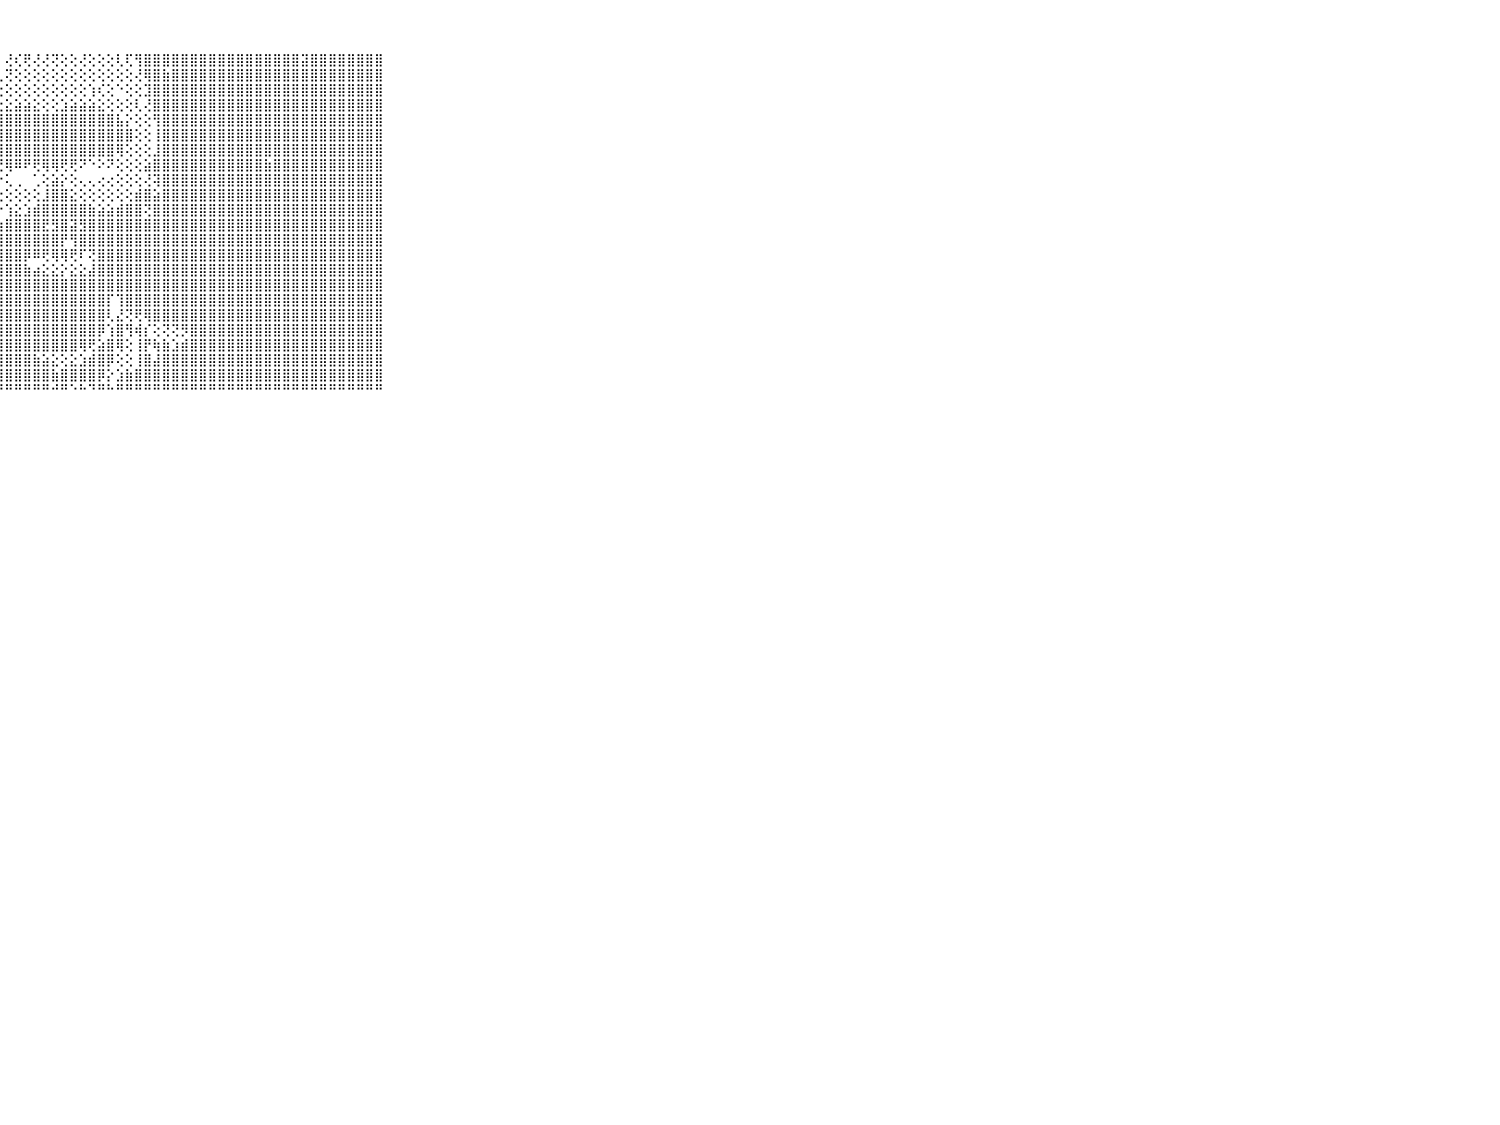

⠀⠀⠀⠀⠀⠀⠀⠀⠀⠀⠀⣿⣿⣿⣿⣿⣿⣿⣿⣿⣿⡿⡯⢕⢕⢕⢱⡇⢜⢎⢟⢜⢜⢝⢕⢕⢜⢕⢕⢕⢇⢏⢻⣿⣿⣿⣿⣿⣿⣿⣿⣿⣿⣿⣿⣿⣿⣿⣿⣿⣽⣿⣿⣿⣿⣿⣿⣿⣿⠀⠀⠀⠀⠀⠀⠀⠀⠀⠀⠀⠀
⠀⠀⠀⠀⠀⠀⠀⠀⠀⠀⠀⣿⣿⣿⣿⣿⣿⣿⣿⣿⢟⢕⢕⢕⢕⡱⢗⢇⢝⢕⢕⢕⢕⢕⢕⢕⢕⢕⢕⢕⢕⢕⢜⢿⣿⣷⣿⣿⣿⣿⣿⣿⣿⣿⣿⣿⣿⣿⣿⣿⣿⣿⣿⣿⣿⣿⣿⣿⣿⠀⠀⠀⠀⠀⠀⠀⠀⠀⠀⠀⠀
⠀⠀⠀⠀⠀⠀⠀⠀⠀⠀⠀⣿⣿⣿⣿⣿⣿⣿⣿⣷⢕⢕⢕⢕⢕⢕⢕⢕⢕⢕⢕⢕⢕⢕⢕⢕⢕⢱⢎⢕⠑⢕⢕⣹⣿⣿⣿⣿⣿⣿⣿⣿⣿⣿⣿⣿⣿⣿⣿⣿⣿⣿⣿⣿⣿⣿⣿⣿⣿⠀⠀⠀⠀⠀⠀⠀⠀⠀⠀⠀⠀
⠀⠀⠀⠀⠀⠀⠀⠀⠀⠀⠀⣿⣿⣿⣿⣿⣿⣿⡏⢕⢕⢕⢕⢕⢕⢕⢕⣕⣕⣵⣵⣕⢕⢕⣱⣵⣵⣵⣕⢕⢕⢕⢇⢜⣿⣿⣿⣿⣿⣿⣿⣿⣿⣿⣿⣿⣿⣿⣿⣿⣿⣿⣿⣿⣿⣿⣿⣿⣿⠀⠀⠀⠀⠀⠀⠀⠀⠀⠀⠀⠀
⠀⠀⠀⠀⠀⠀⠀⠀⠀⠀⠀⣿⣿⣿⣿⣿⣿⣿⣿⣧⢕⢕⢕⢕⣱⣾⣿⣿⣿⣿⣿⣿⣿⣿⣿⣿⣿⣿⣿⣿⣧⡕⢕⢕⢻⣿⣿⣿⣿⣿⣿⣿⣿⣿⣿⣿⣿⣿⣿⣿⣿⣿⣿⣿⣿⣿⣿⣿⣿⠀⠀⠀⠀⠀⠀⠀⠀⠀⠀⠀⠀
⠀⠀⠀⠀⠀⠀⠀⠀⠀⠀⠀⣿⣿⣿⣿⣿⣿⣿⣿⣿⡕⢕⢕⢱⣿⣿⣿⣿⣿⣿⣿⣿⣿⣿⣿⣿⣿⣿⣿⣿⣿⣿⢕⢕⢸⣿⣿⣿⣿⣿⣿⣿⣿⣿⣿⣿⣿⣿⣿⣿⣿⣿⣿⣿⣿⣿⣿⣿⣿⠀⠀⠀⠀⠀⠀⠀⠀⠀⠀⠀⠀
⠀⠀⠀⠀⠀⠀⠀⠀⠀⠀⠀⣿⣿⣿⣿⣿⣿⣿⣿⣿⡇⢕⢕⣾⣿⣿⣿⣿⣿⣿⣿⣿⣿⣿⣿⣿⣿⣿⣿⣿⢿⢕⢕⢕⣸⣿⣿⣿⣿⣿⣿⣿⣿⣿⣿⣿⣿⣿⣿⣿⣿⣿⣿⣿⣿⣿⣿⣿⣿⠀⠀⠀⠀⠀⠀⠀⠀⠀⠀⠀⠀
⠀⠀⠀⠀⠀⠀⠀⠀⠀⠀⠀⣿⣿⣿⣿⣿⣿⣿⣿⣿⡧⢕⢕⢽⢿⢟⢟⢟⢿⠿⠟⢟⢿⢿⢟⢟⠝⠑⠕⠝⢕⢕⢕⣵⣿⣿⣿⣿⣿⣿⣿⣿⣿⣿⣿⣿⣷⣿⣿⣿⣿⣿⣿⣿⣿⣿⣿⣿⣿⠀⠀⠀⠀⠀⠀⠀⠀⠀⠀⠀⠀
⠀⠀⠀⠀⠀⠀⠀⠀⠀⠀⠀⣿⣿⣿⣿⣿⣿⣿⣿⣿⣿⡕⣕⣱⡜⢕⢕⠑⢅⢀⠀⢁⢕⣵⡕⢕⢄⢄⢔⢔⢕⢕⢕⢜⢽⣿⣿⣿⣿⣿⣿⣿⣿⣿⣿⣿⣿⣿⣿⣿⣿⣿⣿⣿⣿⣿⣿⣿⣿⠀⠀⠀⠀⠀⠀⠀⠀⠀⠀⠀⠀
⠀⠀⠀⠀⠀⠀⠀⠀⠀⠀⠀⣿⣿⣿⣿⣿⣿⣿⣿⣿⣿⣷⡟⢜⢳⢕⢕⢔⢕⢕⢕⢕⣸⣿⣿⣕⢕⢕⢕⢕⢕⢕⣾⣿⣵⣿⣿⣿⣿⣿⣿⣿⣿⣿⣿⣿⣿⣿⣿⣿⣿⣿⣿⣿⣿⣿⣿⣿⣿⠀⠀⠀⠀⠀⠀⠀⠀⠀⠀⠀⠀
⠀⠀⠀⠀⠀⠀⠀⠀⠀⠀⠀⣿⣿⣿⣿⣿⣿⣿⣿⣿⣿⣮⣷⣿⣿⣇⣕⡕⢱⣕⣱⣾⣿⣿⣿⣿⣿⣷⣵⣵⣾⣿⣿⢝⣿⣿⣿⣿⣿⣿⣿⣿⣿⣿⣿⣿⣿⣿⣿⣿⣿⣿⣿⣿⣿⣿⣿⣿⣿⠀⠀⠀⠀⠀⠀⠀⠀⠀⠀⠀⠀
⠀⠀⠀⠀⠀⠀⠀⠀⠀⠀⠀⣿⣿⣿⣿⣿⣿⣿⣿⣿⣿⣿⣷⣿⣿⣿⣷⣷⣿⣿⣿⣿⣟⣻⣿⣽⣻⣿⣿⣿⣿⣿⣿⣿⣿⣿⣿⣿⣿⣿⣿⣿⣿⣿⣿⣿⣿⣿⣿⣿⣿⣿⣿⣿⣿⣿⣿⣿⣿⠀⠀⠀⠀⠀⠀⠀⠀⠀⠀⠀⠀
⠀⠀⠀⠀⠀⠀⠀⠀⠀⠀⠀⣿⣿⣿⣿⣿⣿⣿⣿⣿⣿⣿⣿⣿⣿⣿⣿⣿⣿⣿⣿⣿⣿⣿⡟⢻⣿⣿⣿⣿⣿⣿⣿⣿⣿⣿⣿⣿⣿⣿⣿⣿⣿⣿⣿⣿⣿⣿⣿⣿⣿⣿⣿⣿⣿⣿⣿⣿⣿⠀⠀⠀⠀⠀⠀⠀⠀⠀⠀⠀⠀
⠀⠀⠀⠀⠀⠀⠀⠀⠀⠀⠀⣿⣿⣿⣿⣿⣿⣿⣿⣿⣿⣿⣿⣿⣿⣿⣿⣿⣿⣿⡿⠿⢟⢿⢿⢟⠏⢝⣿⣿⣿⣿⣿⣿⣿⣿⣿⣿⣿⣿⣿⣿⣿⣿⣿⣿⣿⣿⣿⣿⣿⣿⣿⣿⣿⣿⣿⣿⣿⠀⠀⠀⠀⠀⠀⠀⠀⠀⠀⠀⠀
⠀⠀⠀⠀⠀⠀⠀⠀⠀⠀⠀⣿⣿⣿⣿⣿⣿⣿⣿⣿⣿⣿⣿⣿⣿⣿⣿⣿⣿⣿⣷⣴⣕⣕⡕⣕⣕⣼⣿⣿⣿⣿⣿⣿⣿⣿⣿⣿⣿⣿⣿⣿⣿⣿⣿⣿⣿⣿⣿⣿⣿⣿⣿⣿⣿⣿⣿⣿⣿⠀⠀⠀⠀⠀⠀⠀⠀⠀⠀⠀⠀
⠀⠀⠀⠀⠀⠀⠀⠀⠀⠀⠀⣿⣿⣿⣿⣿⣿⣿⣿⣿⣿⣿⣿⣿⡏⢸⣿⣿⣿⣿⣿⣿⣿⣿⣿⣿⣿⣿⣿⣿⣿⣿⣿⣿⣿⣿⣿⣿⣿⣿⣿⣿⣿⣿⣿⣿⣿⣿⣿⣿⣿⣿⣿⣿⣿⣿⣿⣿⣿⠀⠀⠀⠀⠀⠀⠀⠀⠀⠀⠀⠀
⠀⠀⠀⠀⠀⠀⠀⠀⠀⠀⠀⣿⣿⣿⣿⣿⣿⣿⣿⣿⣿⣿⣿⣿⣧⣼⣿⣿⣿⣿⣿⣿⣿⣿⣿⣿⣿⣿⣿⡏⢹⣿⣿⣿⣿⣿⣿⣿⣿⣿⣿⣿⣿⣿⣿⣿⣿⣿⣿⣿⣿⣿⣿⣿⣿⣿⣿⣿⣿⠀⠀⠀⠀⠀⠀⠀⠀⠀⠀⠀⠀
⠀⠀⠀⠀⠀⠀⠀⠀⠀⠀⠀⣿⣿⣿⣿⣿⣿⣿⣿⣿⣿⣿⣿⣿⣿⣿⣿⣿⣿⣿⣿⣿⣿⣿⣿⣿⣿⣿⣿⢇⣜⢝⢟⢿⣿⣿⣿⣿⣿⣿⣿⣿⣿⣿⣿⣿⣿⣿⣿⣿⣿⣿⣿⣿⣿⣿⣿⣿⣿⠀⠀⠀⠀⠀⠀⠀⠀⠀⠀⠀⠀
⠀⠀⠀⠀⠀⠀⠀⠀⠀⠀⠀⣿⣿⣿⣿⣿⣿⣿⣿⣿⣿⣿⣿⣿⣿⣿⣿⣿⣿⣿⣿⣿⣿⣿⣿⣿⣿⣿⡿⢱⣿⢻⢾⡎⢕⢝⢝⡻⣿⣿⣿⣿⣿⣿⣿⣿⣿⣿⣿⣿⣿⣿⣿⣿⣿⣿⣿⣿⣿⠀⠀⠀⠀⠀⠀⠀⠀⠀⠀⠀⠀
⠀⠀⠀⠀⠀⠀⠀⠀⠀⠀⠀⣿⣿⣿⣿⣿⣿⣿⣿⣿⣿⣿⣿⣿⣿⣿⣿⣿⣿⣿⣿⣿⣿⣿⣿⣿⢿⢟⣵⣿⢿⢕⢸⡟⢷⣷⣱⣾⣿⣿⣿⣿⣿⣿⣿⣿⣿⣿⣿⣿⣿⣿⣿⣿⣿⣿⣿⣿⣿⠀⠀⠀⠀⠀⠀⠀⠀⠀⠀⠀⠀
⠀⠀⠀⠀⠀⠀⠀⠀⠀⠀⠀⣿⣿⣿⣿⣿⣿⣿⣿⣿⣿⣿⣿⣿⣿⣿⣿⣿⣿⣿⣿⣷⣵⣕⢕⣕⣱⣾⣿⡿⢕⢕⢸⣿⣼⣿⣿⣿⣿⣿⣿⣿⣿⣿⣿⣿⣿⣿⣿⣿⣿⣿⣿⣿⣿⣿⣿⣿⣿⠀⠀⠀⠀⠀⠀⠀⠀⠀⠀⠀⠀
⠀⠀⠀⠀⠀⠀⠀⠀⠀⠀⠀⣿⣿⣿⣿⣿⣿⣿⣿⣿⣿⣿⣿⣿⣿⣿⣿⣿⣿⣿⣿⣿⣿⣷⣿⣿⣿⣿⡿⡕⣱⣷⣿⣿⣿⣿⣿⣿⣿⣿⣿⣿⣿⣿⣿⣿⣿⣿⣿⣿⣿⣿⣿⣿⣿⣿⣿⣿⣿⠀⠀⠀⠀⠀⠀⠀⠀⠀⠀⠀⠀
⠀⠀⠀⠀⠀⠀⠀⠀⠀⠀⠀⠛⠛⠛⠛⠛⠛⠛⠛⠛⠛⠛⠛⠛⠛⠛⠛⠛⠛⠛⠛⠛⠛⠚⠛⠑⠓⠙⠛⠓⠛⠛⠛⠛⠛⠛⠛⠛⠛⠛⠛⠛⠛⠛⠛⠛⠛⠛⠛⠛⠛⠛⠛⠛⠛⠛⠛⠛⠛⠀⠀⠀⠀⠀⠀⠀⠀⠀⠀⠀⠀